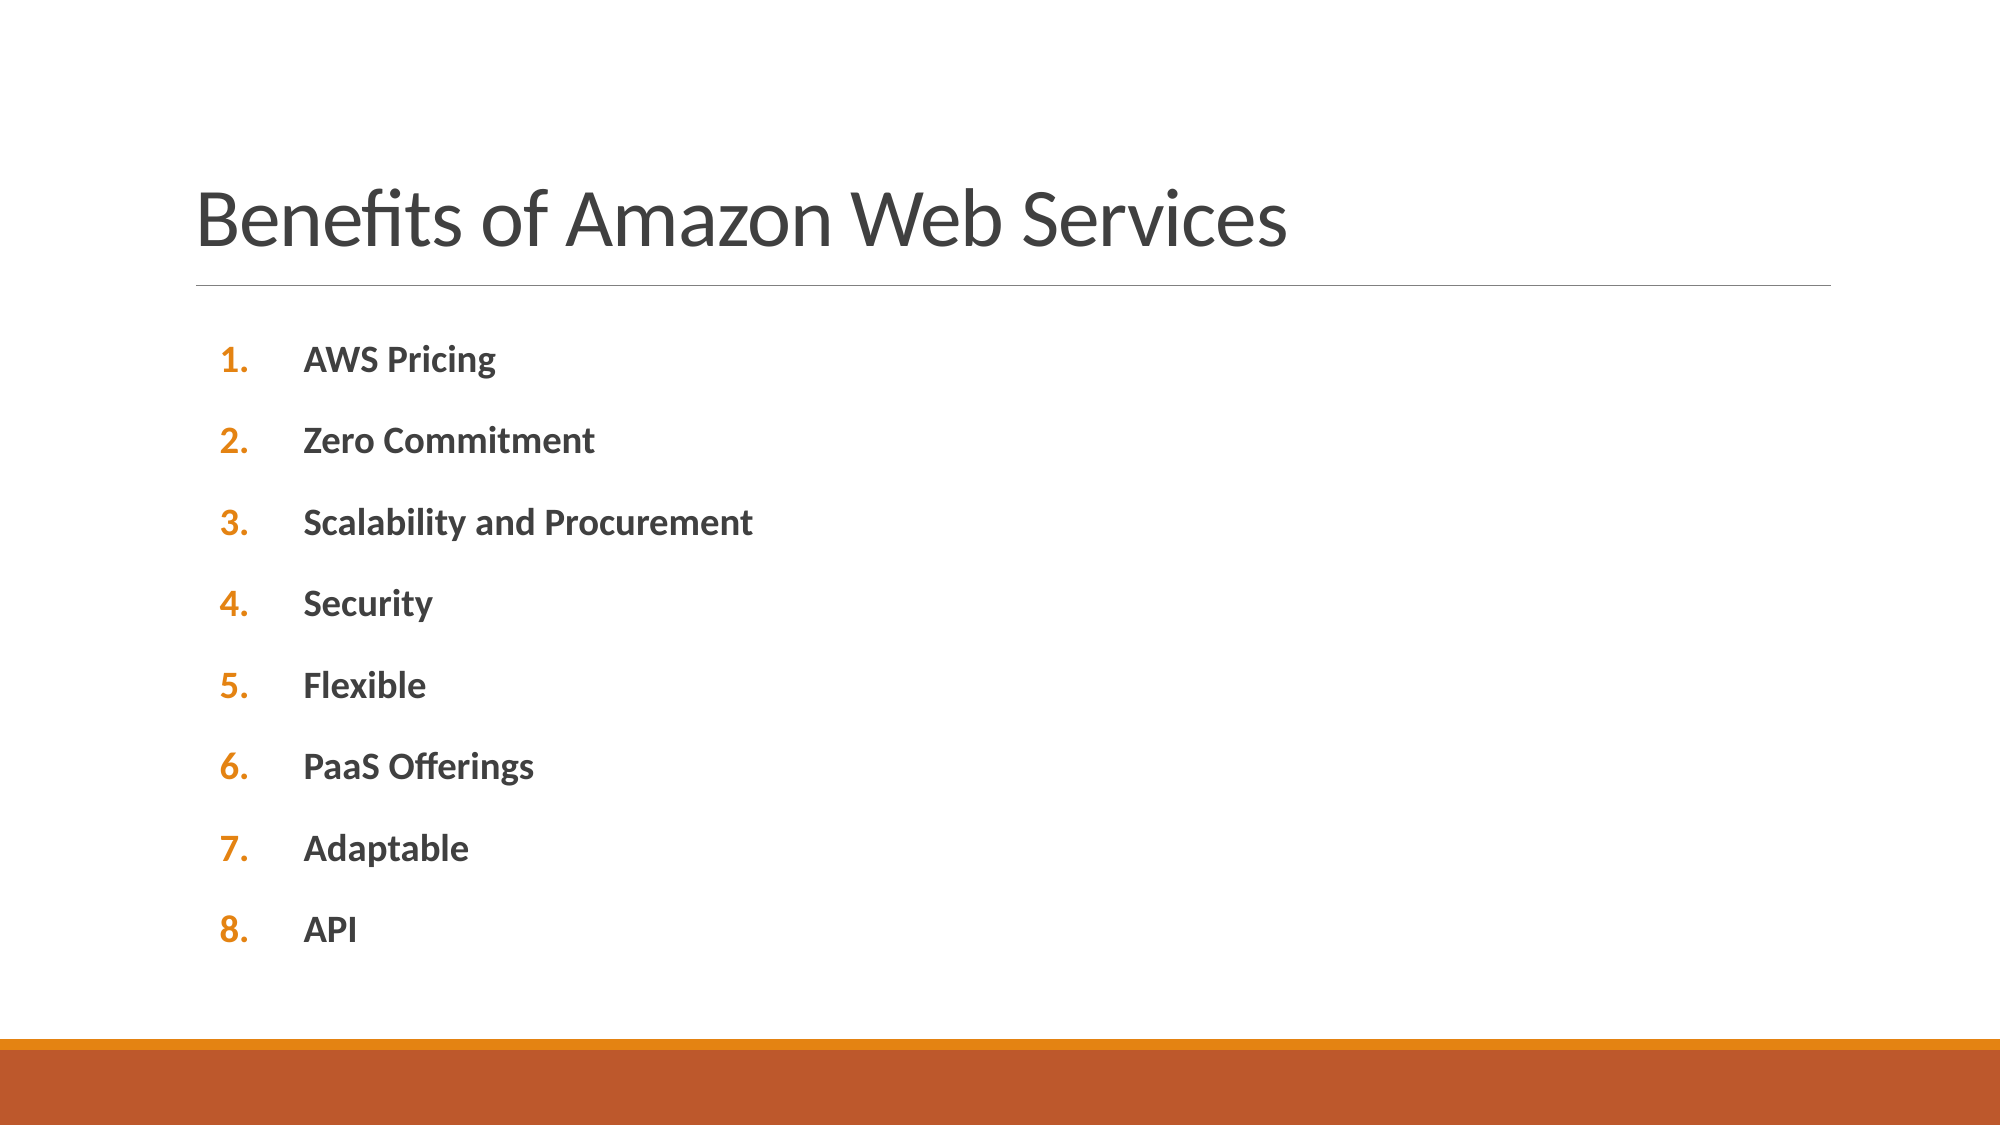

# Benefits of Amazon Web Services
AWS Pricing
Zero Commitment
Scalability and Procurement
Security
Flexible
PaaS Offerings
Adaptable
API